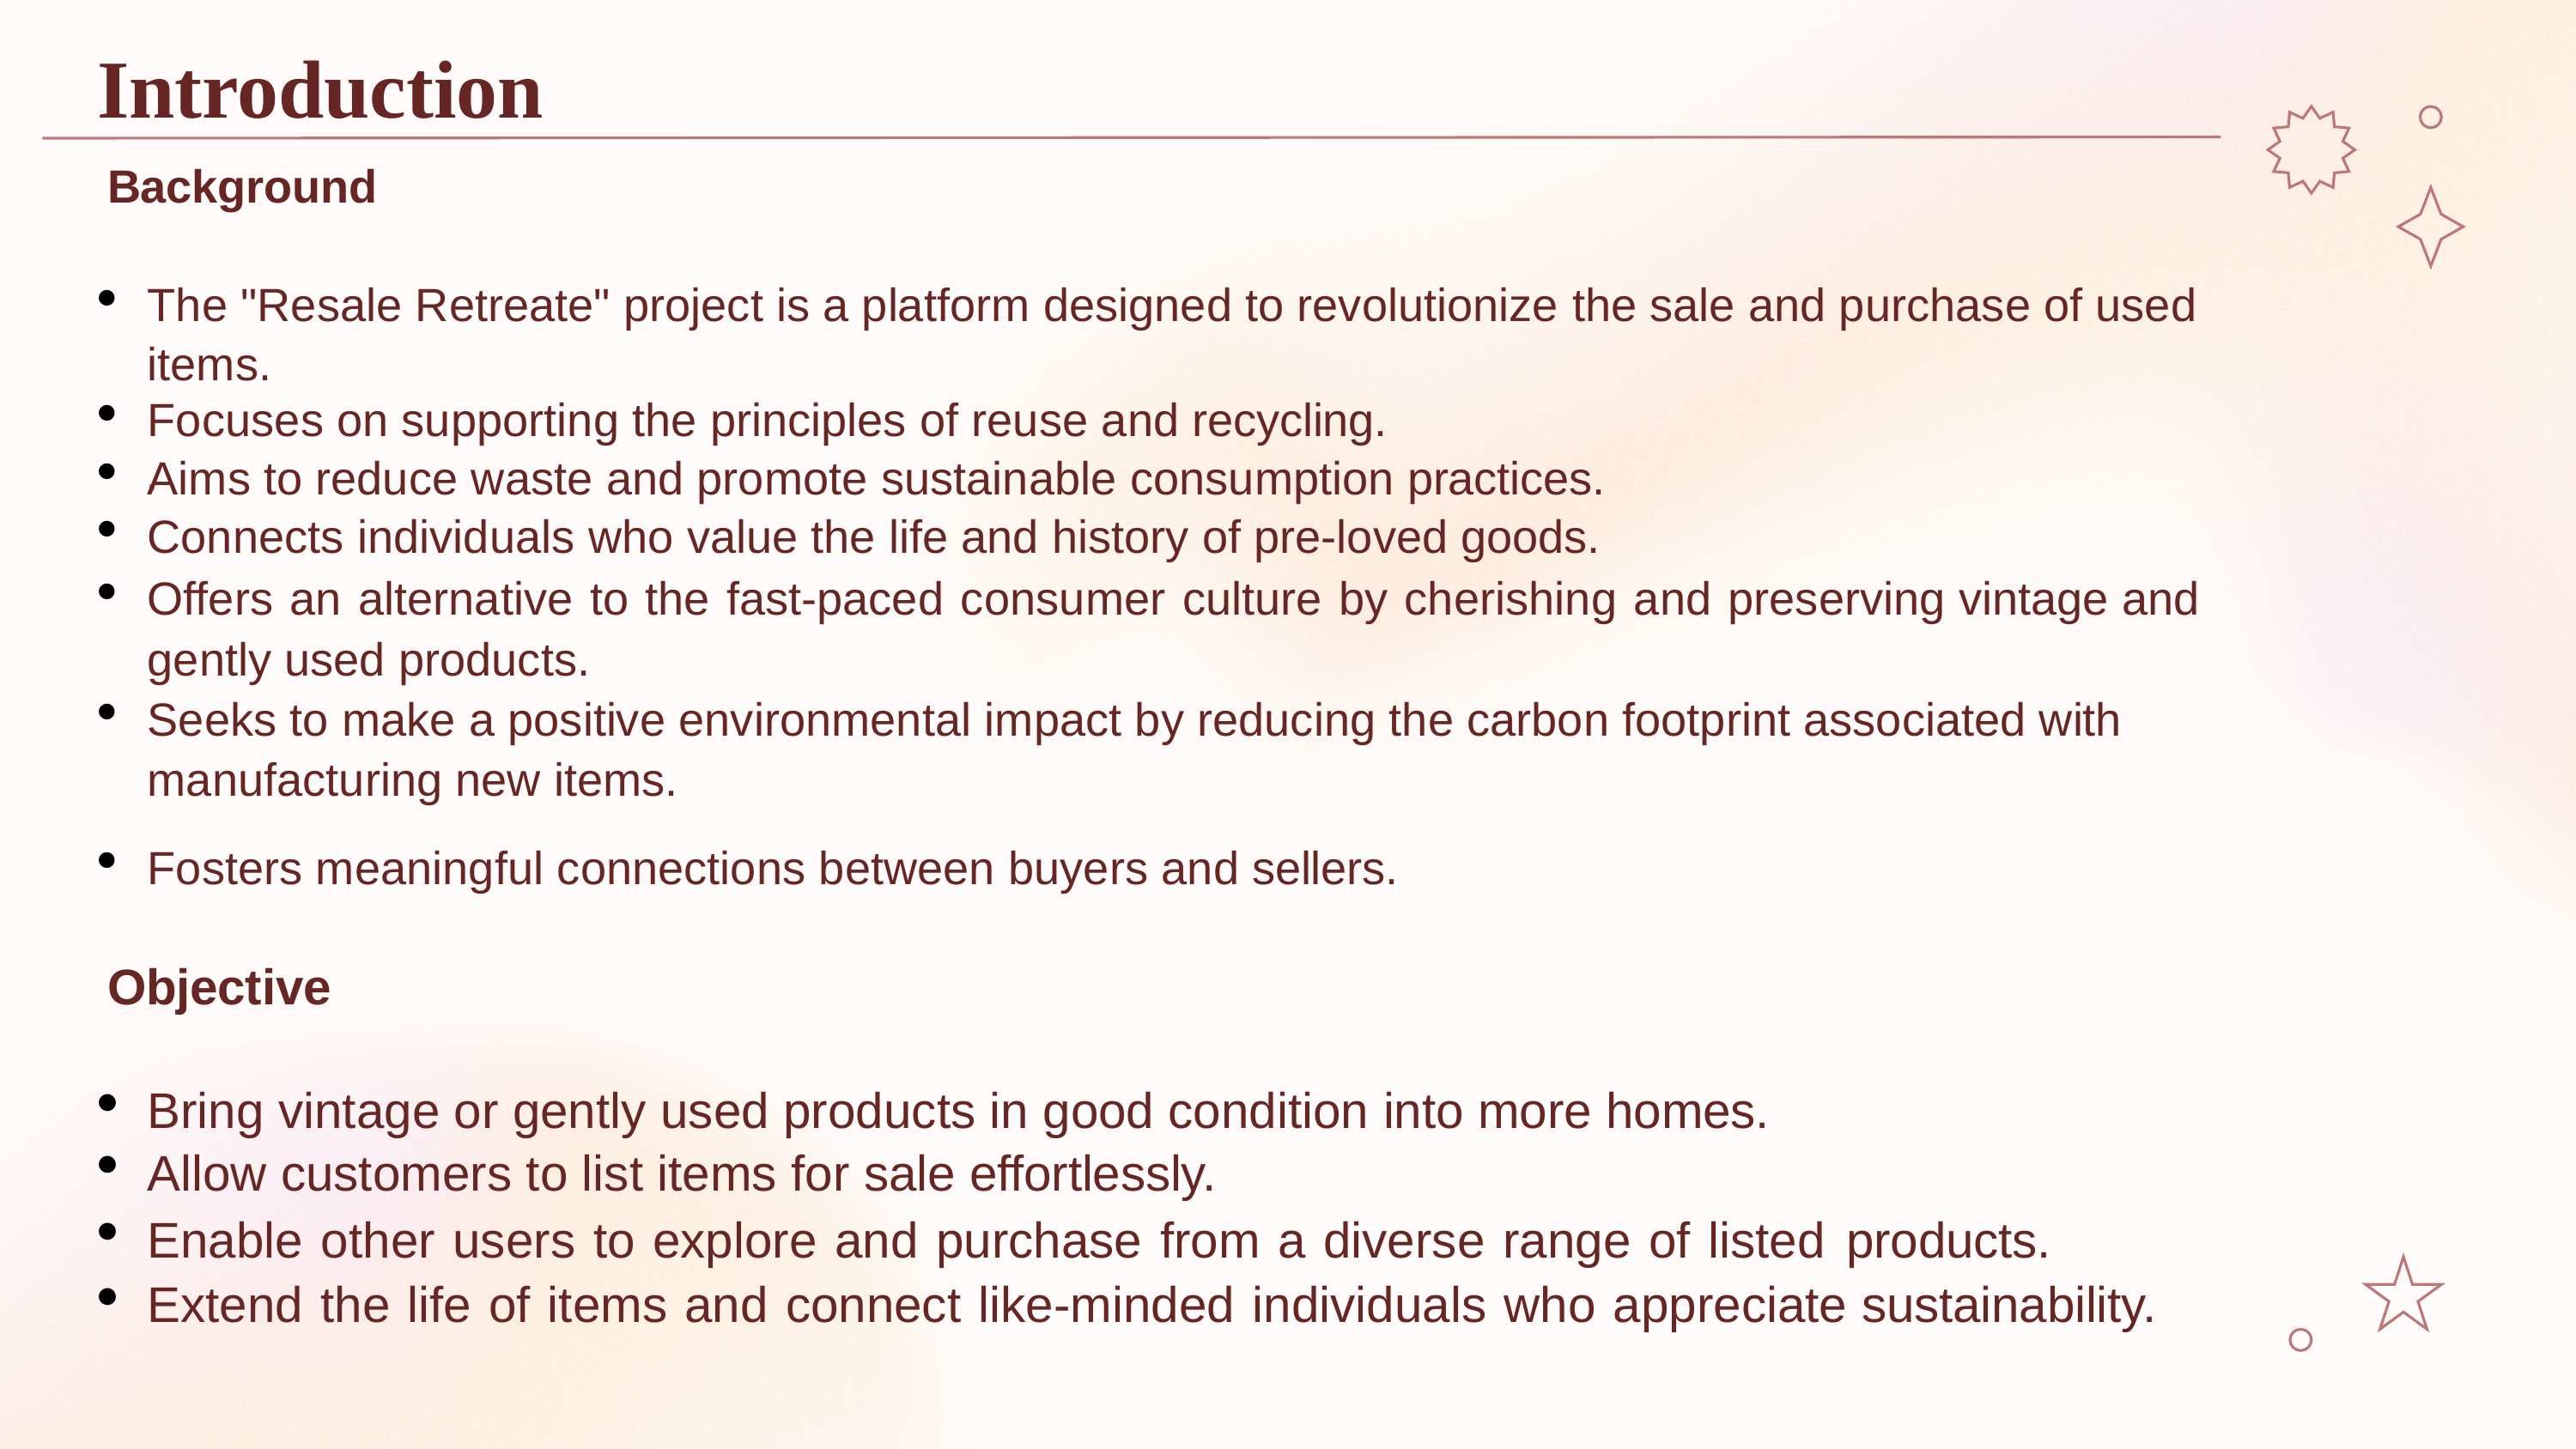

Introduction

Background

The "Resale Retreate" project is a platform designed to revolutionize the sale and purchase of used items.
Focuses on supporting the principles of reuse and recycling.
Aims to reduce waste and promote sustainable consumption practices.
Connects individuals who value the life and history of pre-loved goods.
Offers an alternative to the fast-paced consumer culture by cherishing and preserving vintage and gently used products.
Seeks to make a positive environmental impact by reducing the carbon footprint associated with manufacturing new items.

Fosters meaningful connections between buyers and sellers.

Objective

Bring vintage or gently used products in good condition into more homes.
Allow customers to list items for sale effortlessly.
Enable other users to explore and purchase from a diverse range of listed products.
Extend the life of items and connect like-minded individuals who appreciate sustainability.

.